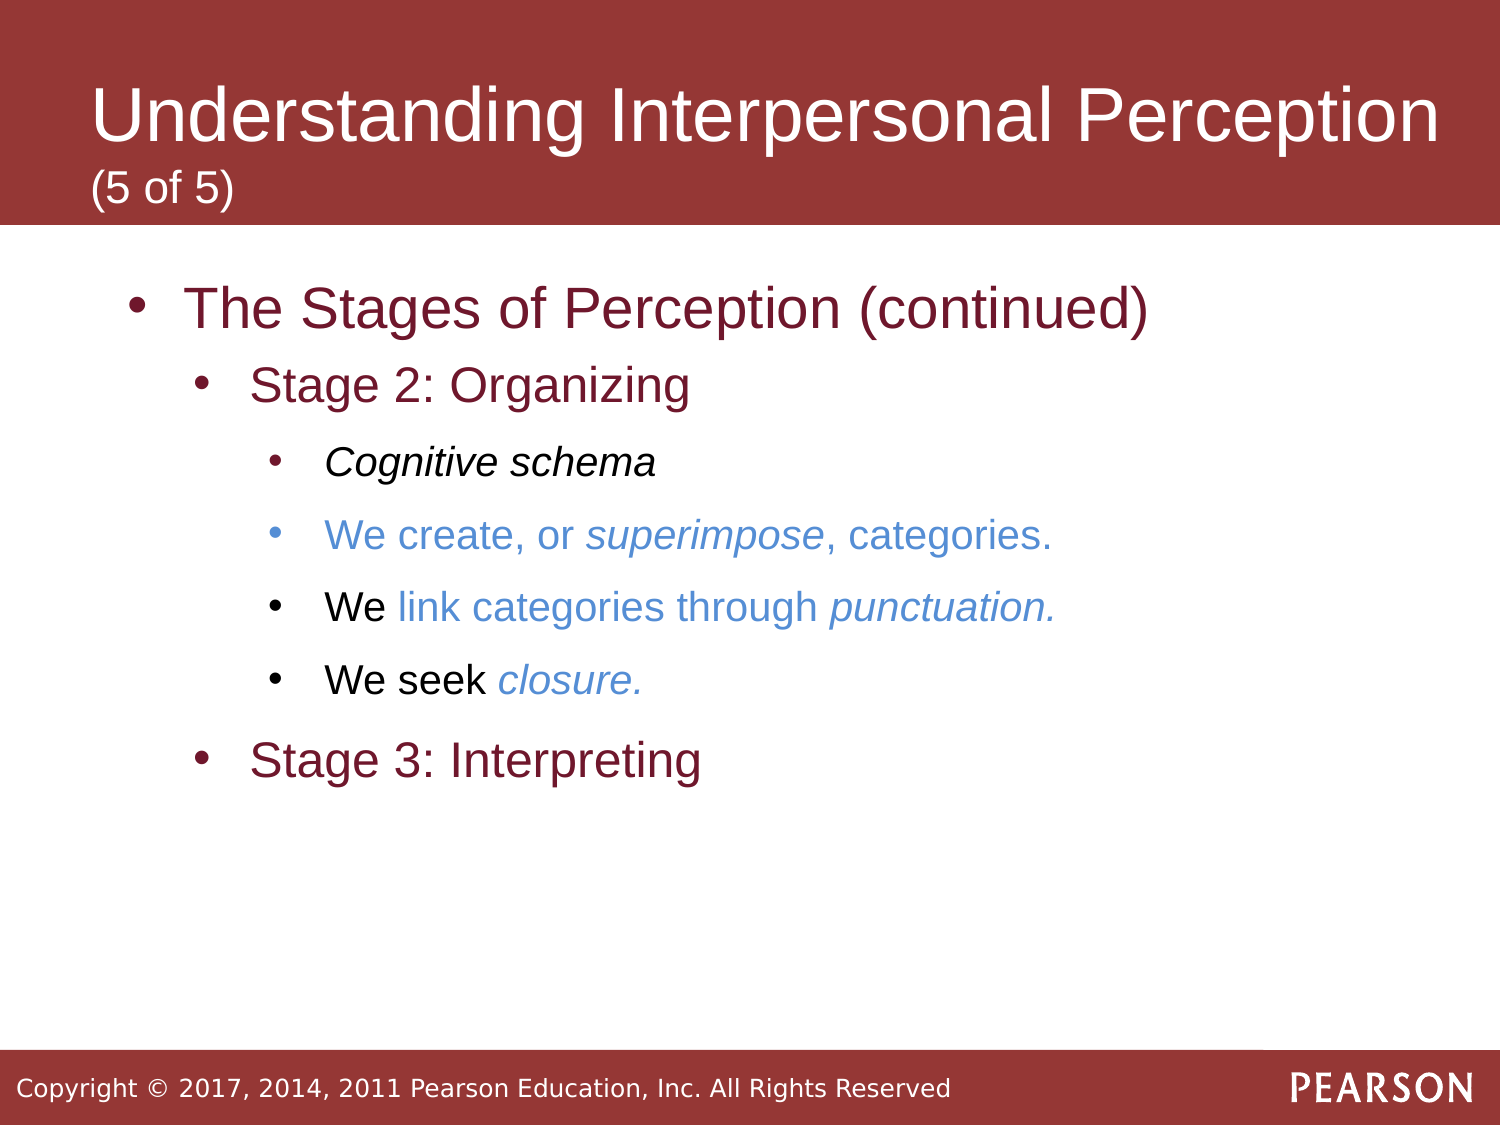

# Understanding Interpersonal Perception (5 of 5)
The Stages of Perception (continued)
Stage 2: Organizing
Cognitive schema
We create, or superimpose, categories.
We link categories through punctuation.
We seek closure.
Stage 3: Interpreting